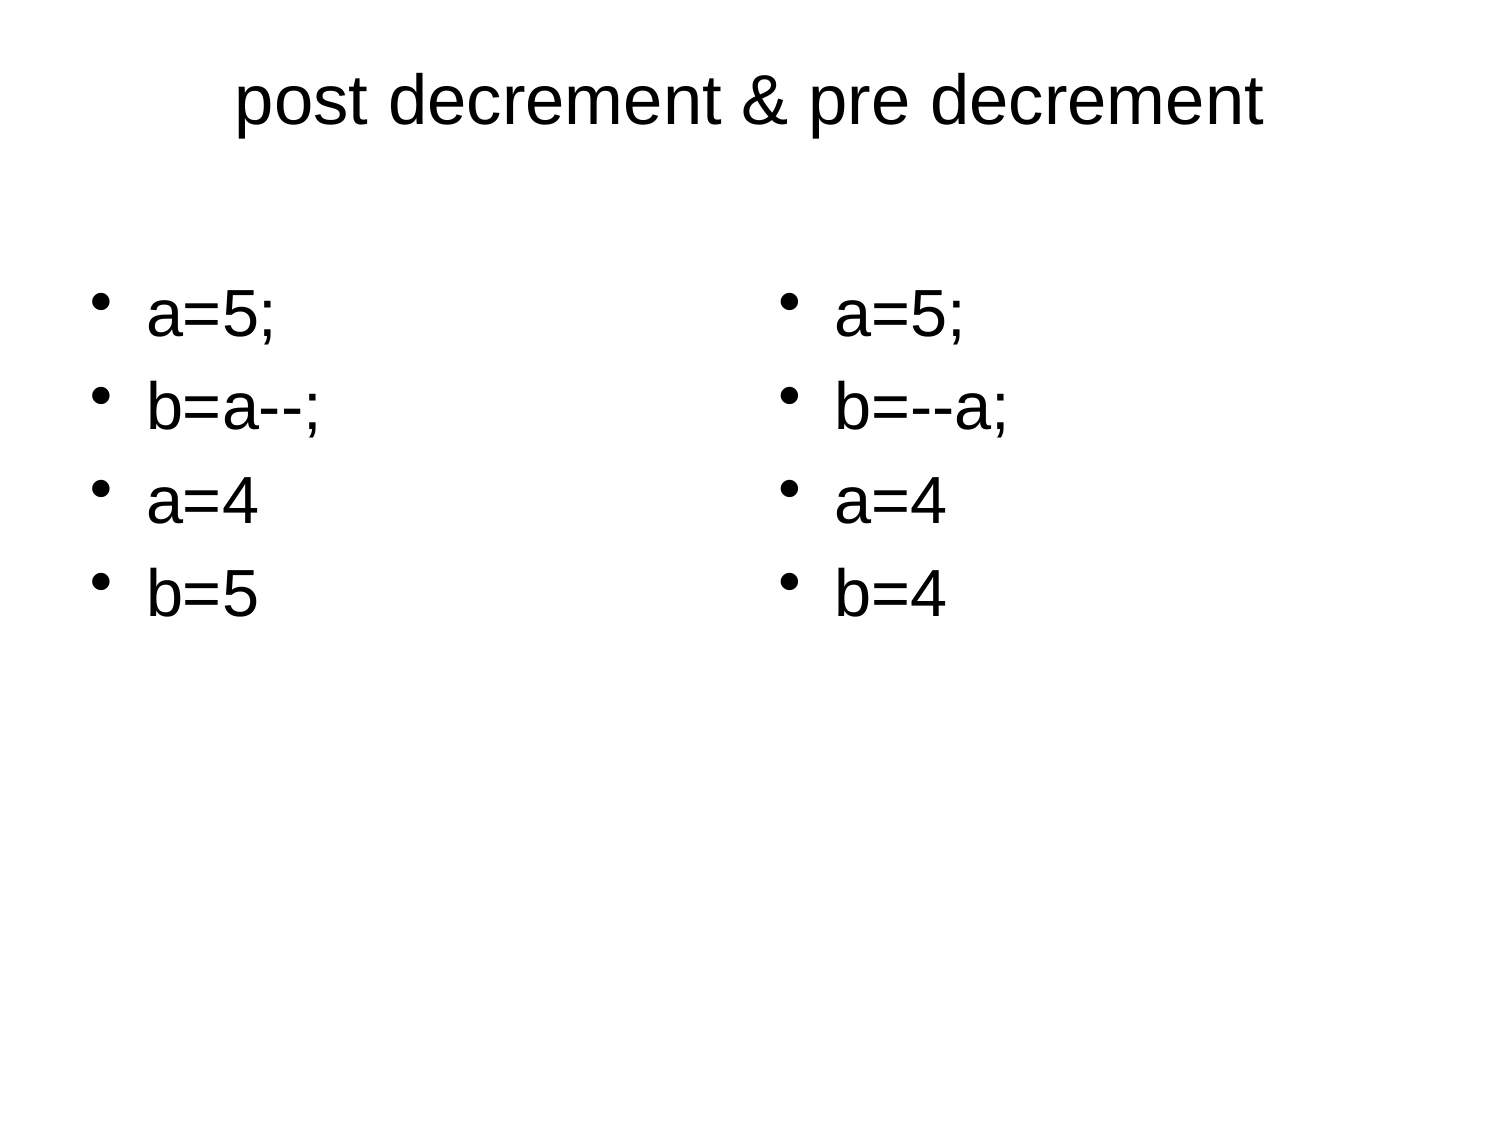

# post decrement & pre decrement
a=5;
b=a--;
a=4
b=5

a=5;
b=--a;
a=4
b=4